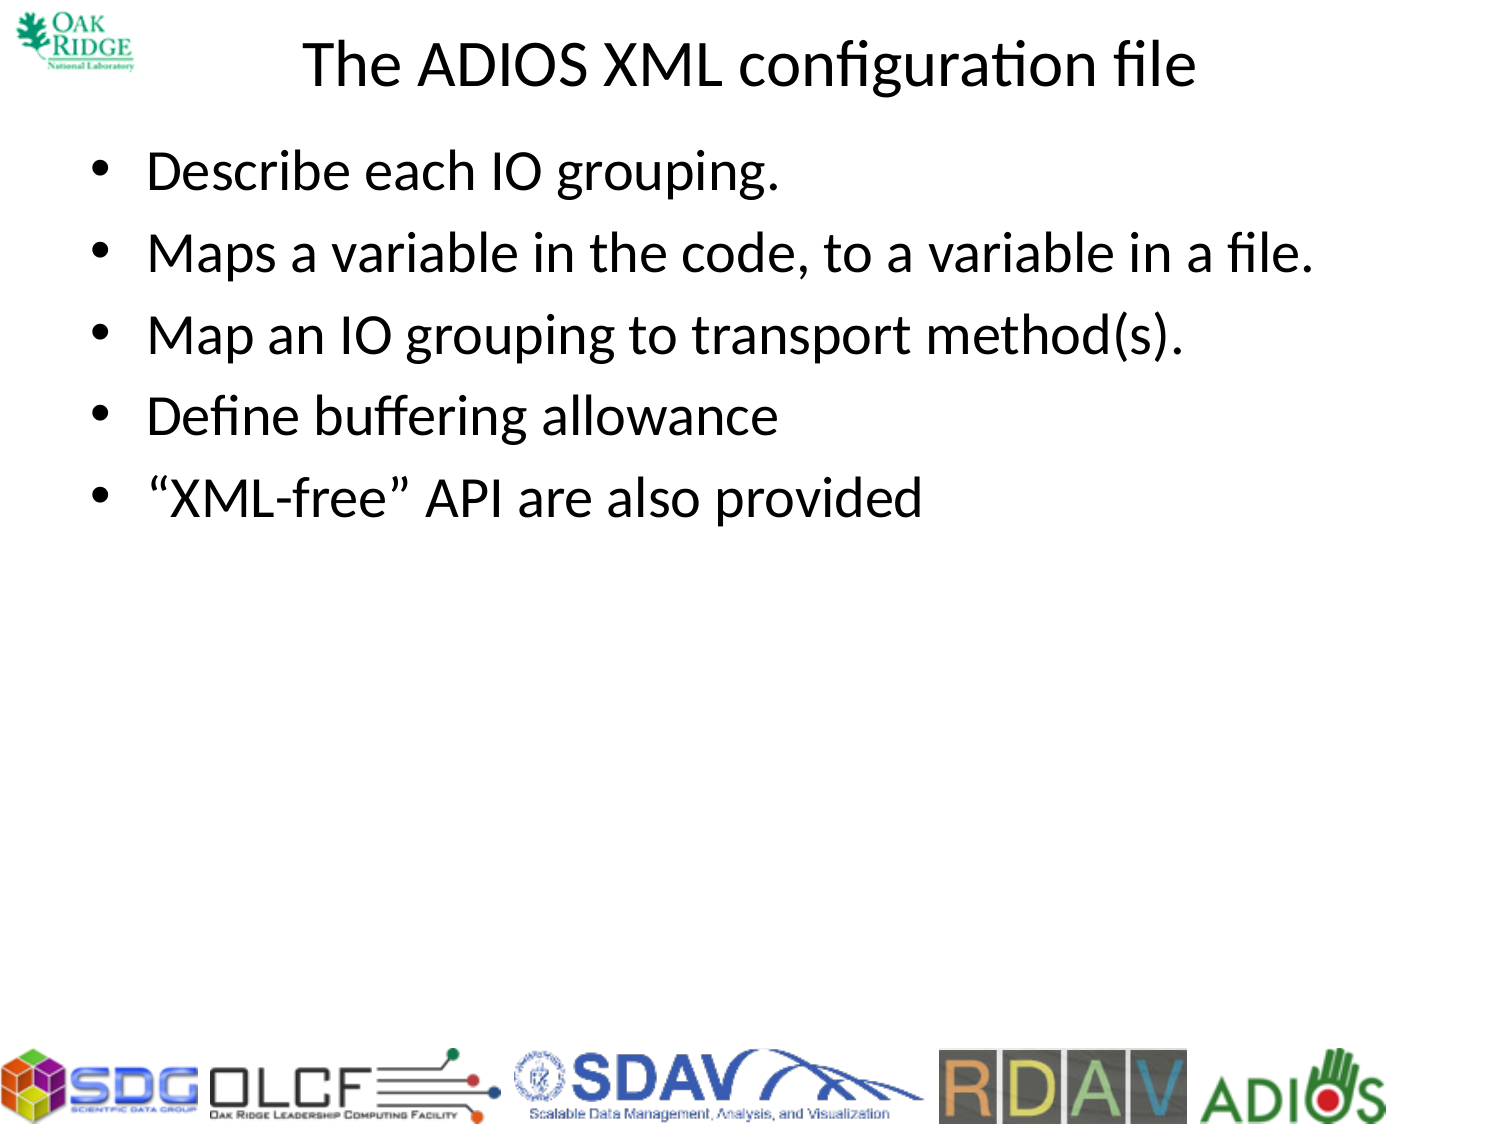

# The ADIOS XML configuration file
Describe each IO grouping.
Maps a variable in the code, to a variable in a file.
Map an IO grouping to transport method(s).
Define buffering allowance
“XML-free” API are also provided